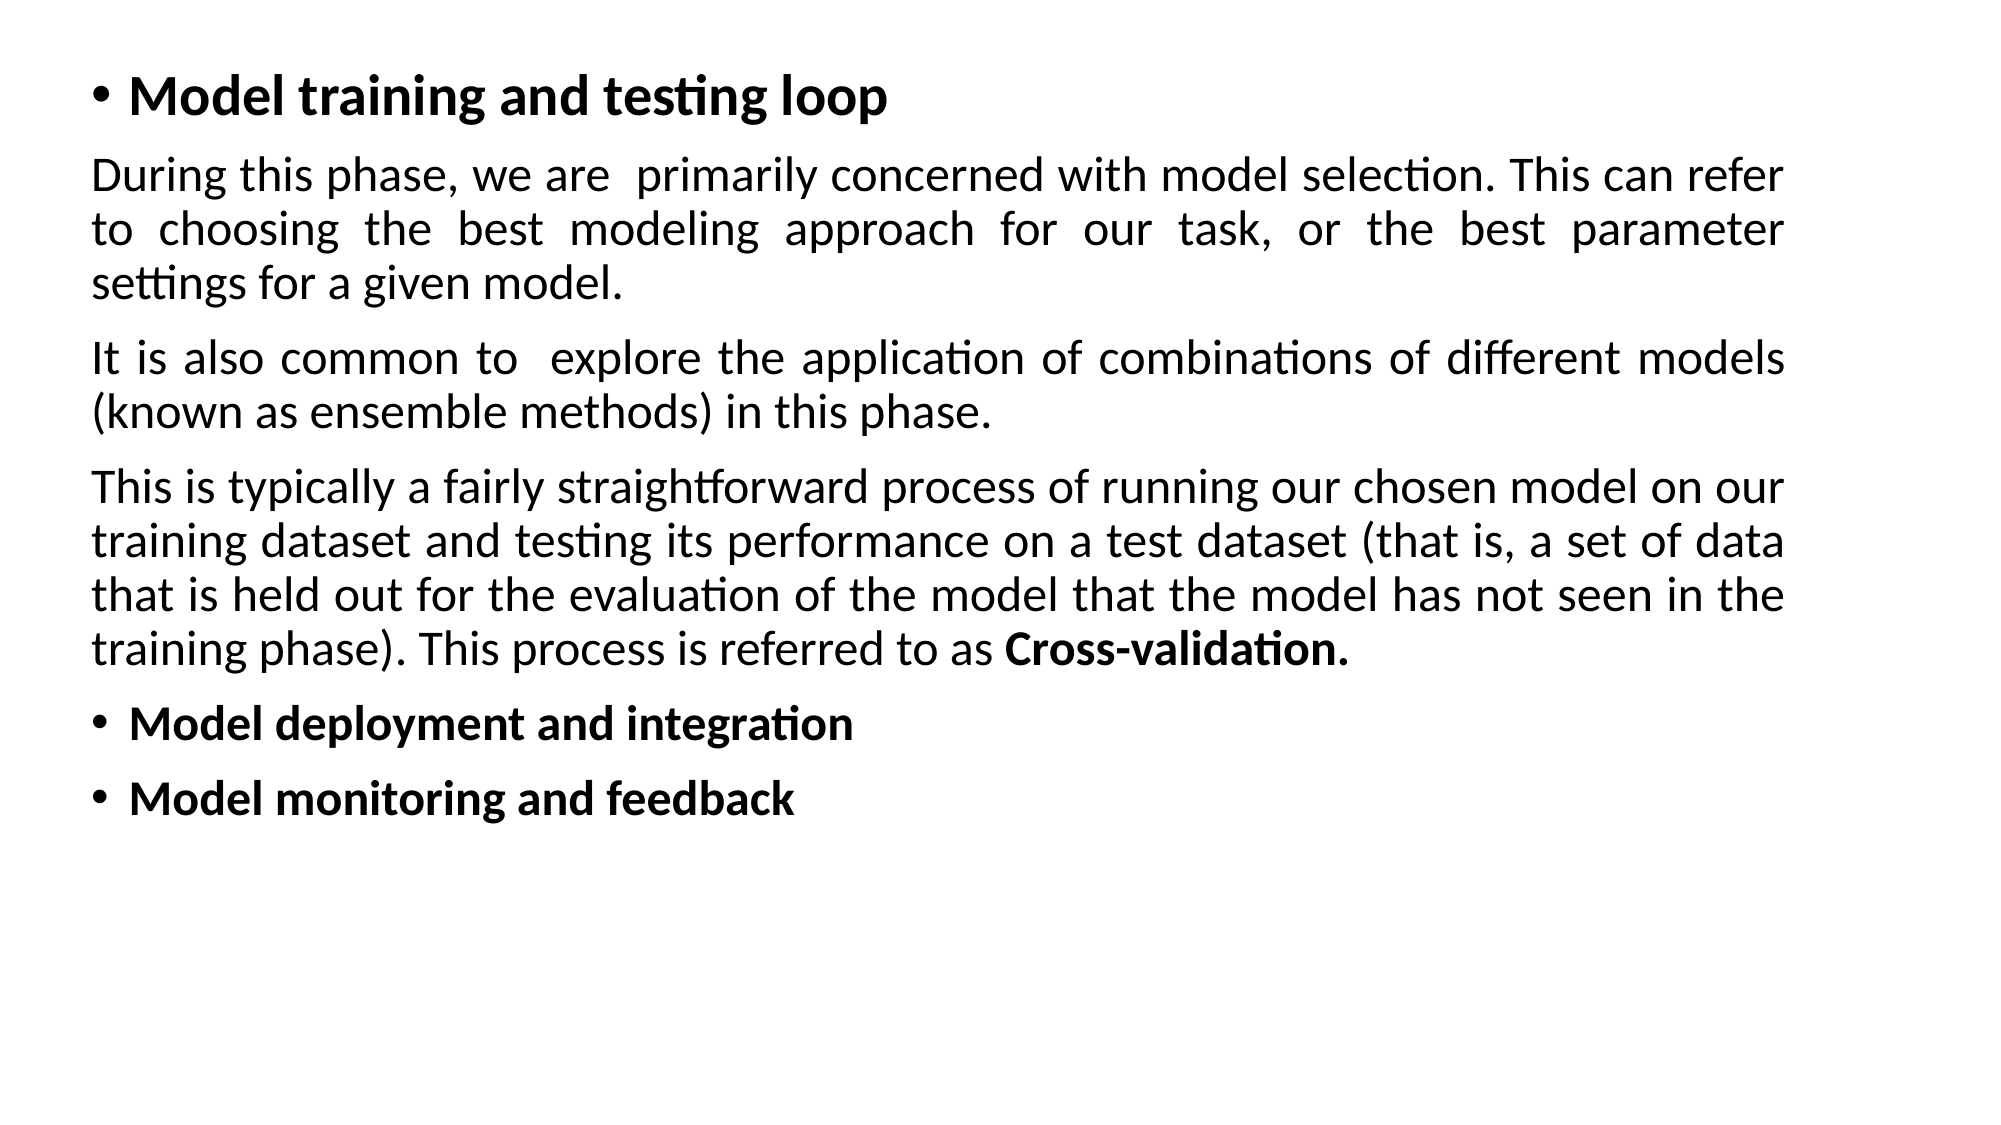

Model training and testing loop
During this phase, we are  primarily concerned with model selection. This can refer to choosing the best modeling approach for our task, or the best parameter settings for a given model.
It is also common to  explore the application of combinations of different models (known as ensemble methods) in this phase.
This is typically a fairly straightforward process of running our chosen model on our training dataset and testing its performance on a test dataset (that is, a set of data that is held out for the evaluation of the model that the model has not seen in the training phase). This process is referred to as Cross-validation.
Model deployment and integration
Model monitoring and feedback